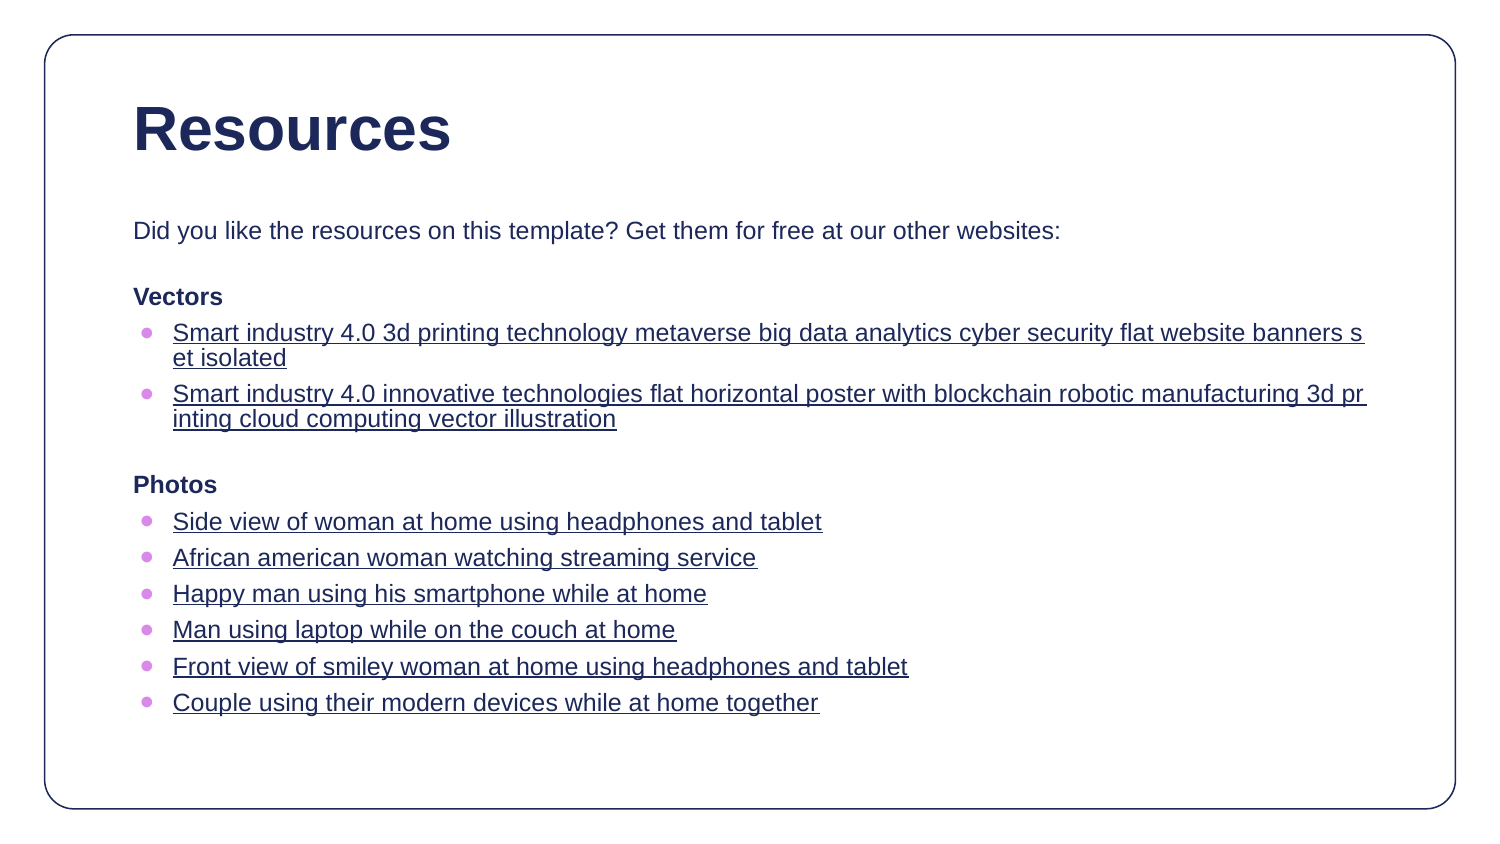

# Resources
Did you like the resources on this template? Get them for free at our other websites:

Vectors
Smart industry 4.0 3d printing technology metaverse big data analytics cyber security flat website banners set isolated
Smart industry 4.0 innovative technologies flat horizontal poster with blockchain robotic manufacturing 3d printing cloud computing vector illustration

Photos
Side view of woman at home using headphones and tablet
African american woman watching streaming service
Happy man using his smartphone while at home
Man using laptop while on the couch at home
Front view of smiley woman at home using headphones and tablet
Couple using their modern devices while at home together